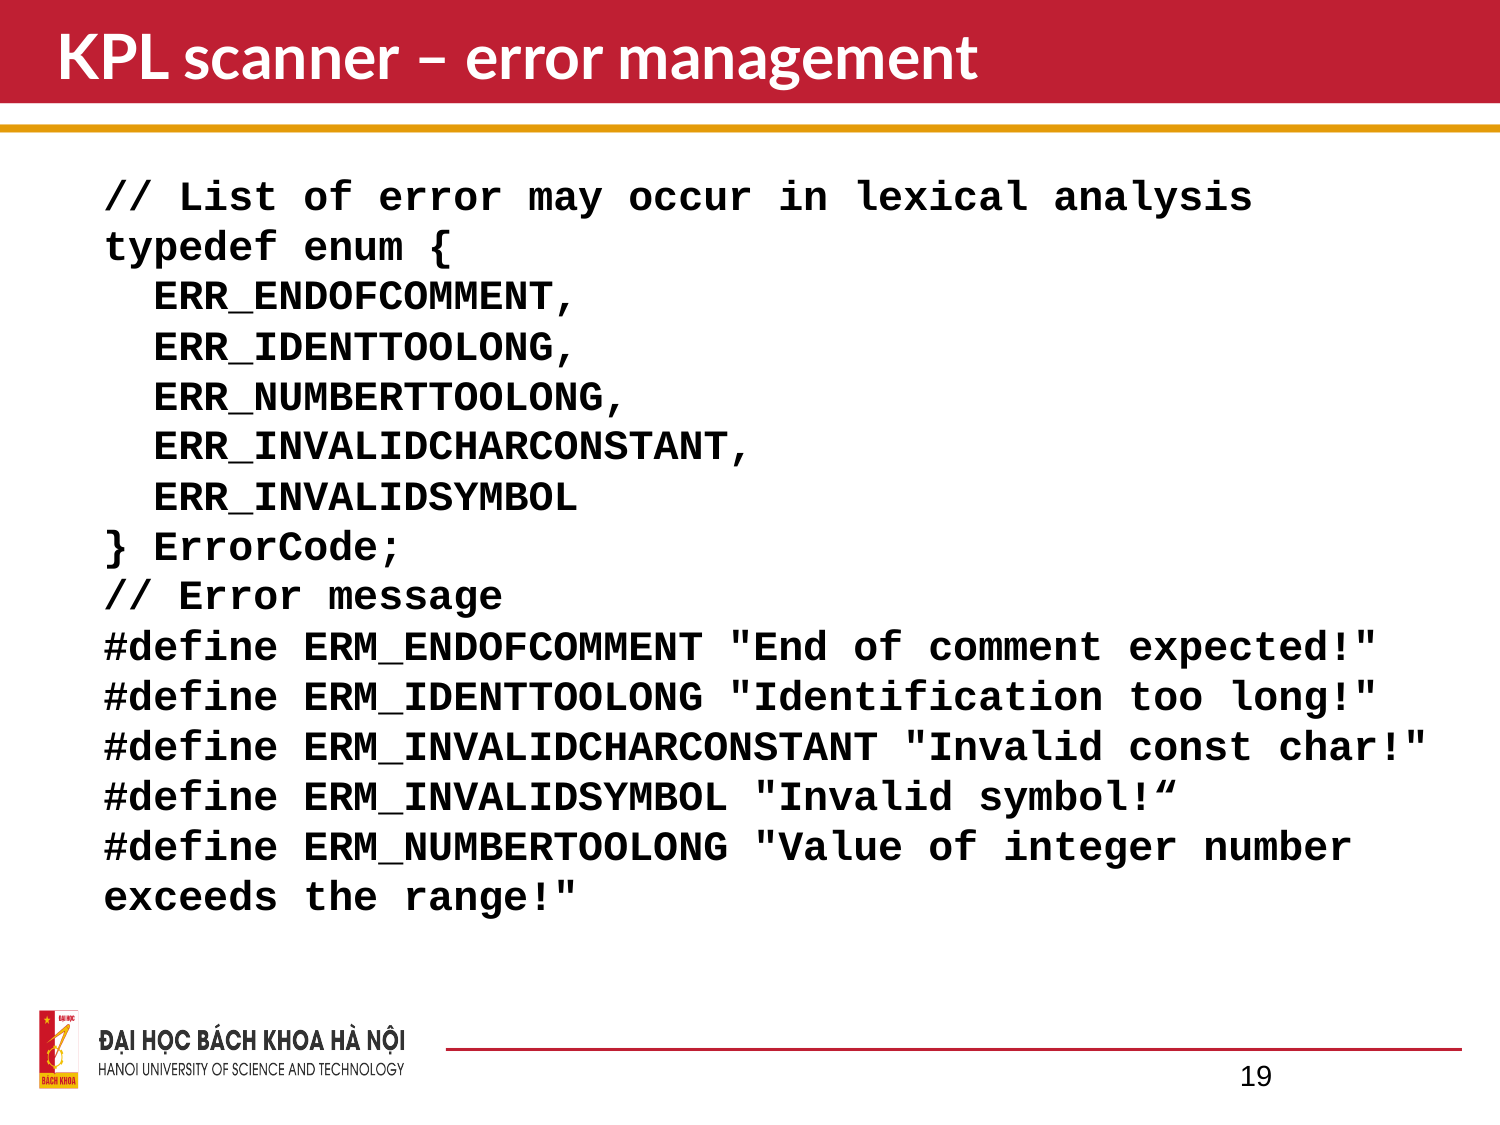

# KPL scanner – error management
// List of error may occur in lexical analysis
typedef enum {
  ERR_ENDOFCOMMENT,
  ERR_IDENTTOOLONG,
  ERR_NUMBERTTOOLONG,
  ERR_INVALIDCHARCONSTANT,
  ERR_INVALIDSYMBOL
} ErrorCode;
// Error message
#define ERM_ENDOFCOMMENT "End of comment expected!"
#define ERM_IDENTTOOLONG "Identification too long!"
#define ERM_INVALIDCHARCONSTANT "Invalid const char!"
#define ERM_INVALIDSYMBOL "Invalid symbol!“
#define ERM_NUMBERTOOLONG "Value of integer number exceeds the range!"

19